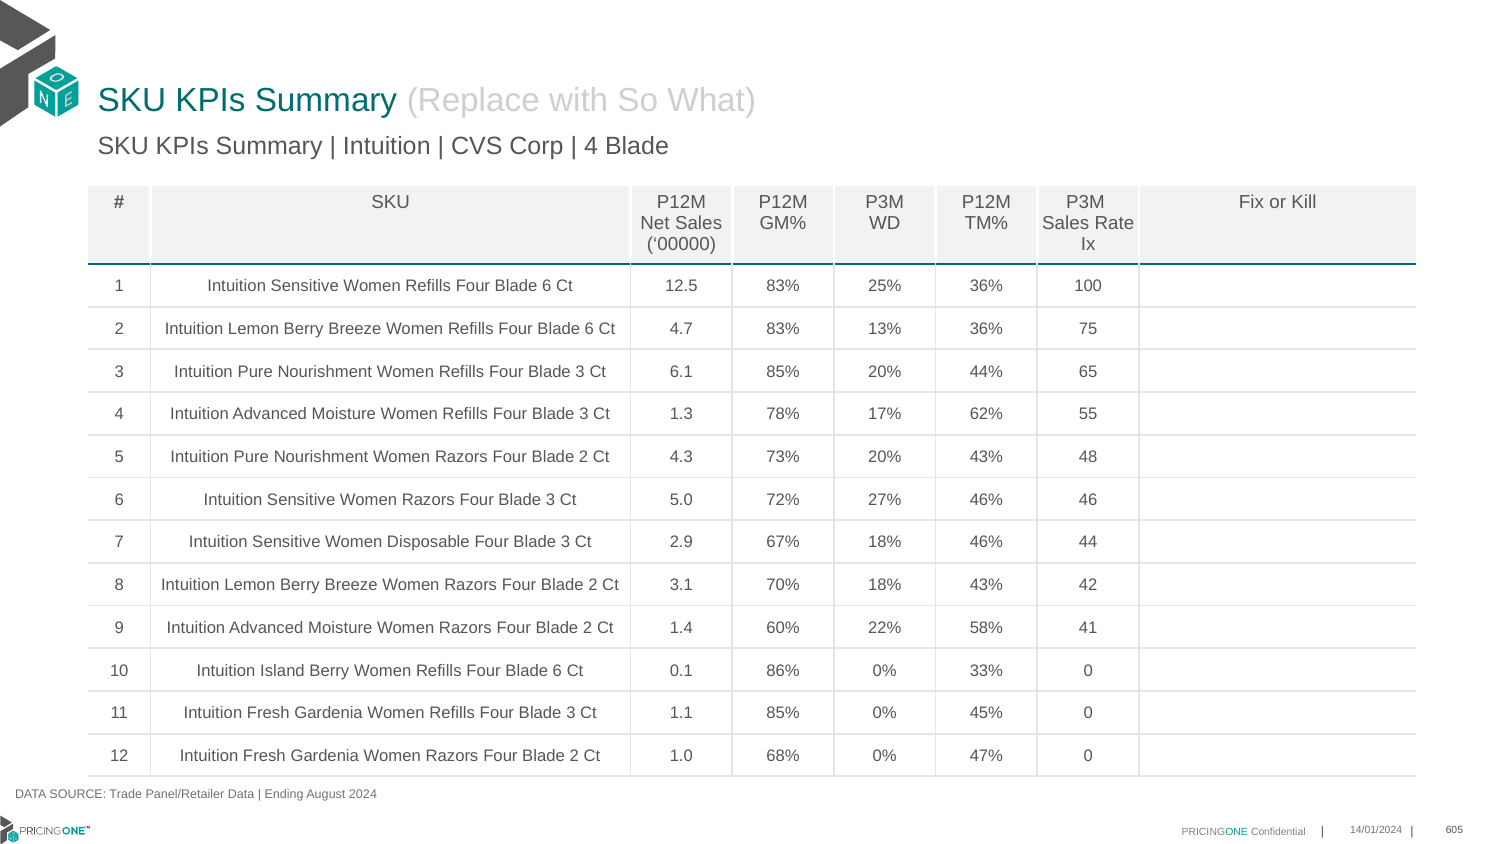

# SKU KPIs Summary (Replace with So What)
SKU KPIs Summary | Intuition | CVS Corp | 4 Blade
| # | SKU | P12M Net Sales (‘00000) | P12M GM% | P3M WD | P12M TM% | P3M Sales Rate Ix | Fix or Kill |
| --- | --- | --- | --- | --- | --- | --- | --- |
| 1 | Intuition Sensitive Women Refills Four Blade 6 Ct | 12.5 | 83% | 25% | 36% | 100 |  |
| 2 | Intuition Lemon Berry Breeze Women Refills Four Blade 6 Ct | 4.7 | 83% | 13% | 36% | 75 |  |
| 3 | Intuition Pure Nourishment Women Refills Four Blade 3 Ct | 6.1 | 85% | 20% | 44% | 65 |  |
| 4 | Intuition Advanced Moisture Women Refills Four Blade 3 Ct | 1.3 | 78% | 17% | 62% | 55 |  |
| 5 | Intuition Pure Nourishment Women Razors Four Blade 2 Ct | 4.3 | 73% | 20% | 43% | 48 |  |
| 6 | Intuition Sensitive Women Razors Four Blade 3 Ct | 5.0 | 72% | 27% | 46% | 46 |  |
| 7 | Intuition Sensitive Women Disposable Four Blade 3 Ct | 2.9 | 67% | 18% | 46% | 44 |  |
| 8 | Intuition Lemon Berry Breeze Women Razors Four Blade 2 Ct | 3.1 | 70% | 18% | 43% | 42 |  |
| 9 | Intuition Advanced Moisture Women Razors Four Blade 2 Ct | 1.4 | 60% | 22% | 58% | 41 |  |
| 10 | Intuition Island Berry Women Refills Four Blade 6 Ct | 0.1 | 86% | 0% | 33% | 0 |  |
| 11 | Intuition Fresh Gardenia Women Refills Four Blade 3 Ct | 1.1 | 85% | 0% | 45% | 0 |  |
| 12 | Intuition Fresh Gardenia Women Razors Four Blade 2 Ct | 1.0 | 68% | 0% | 47% | 0 |  |
DATA SOURCE: Trade Panel/Retailer Data | Ending August 2024

14/01/2024
605